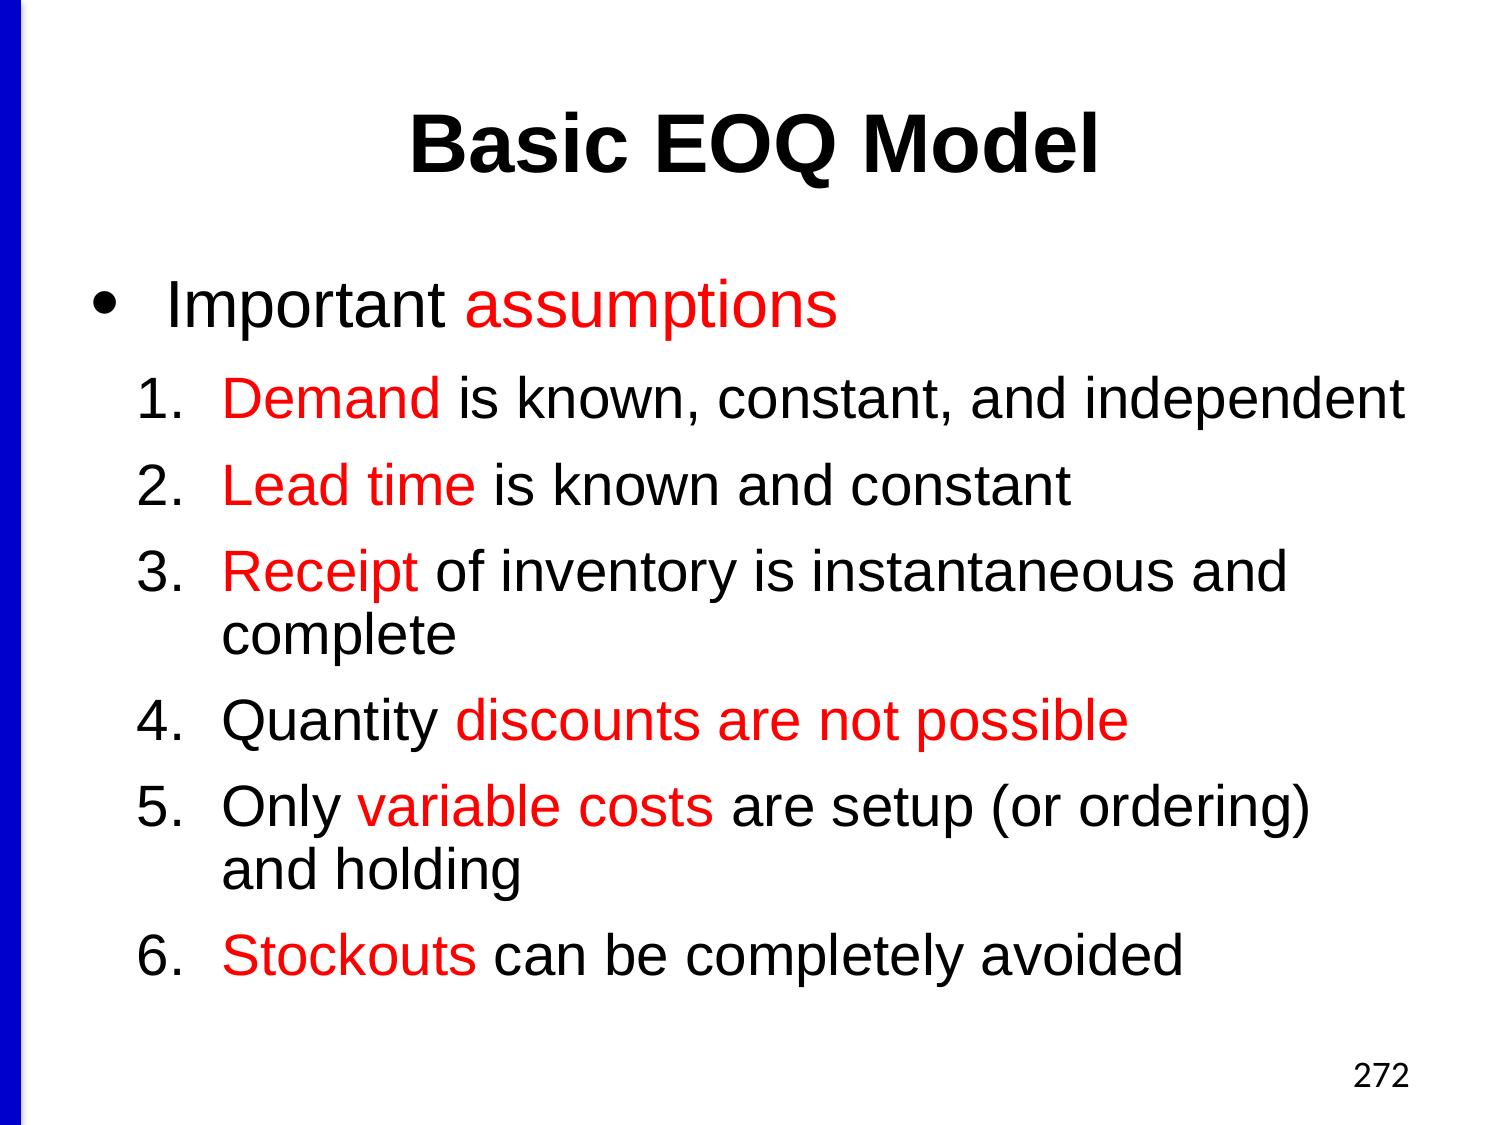

# Basic EOQ Model
Important assumptions
Demand is known, constant, and independent
Lead time is known and constant
Receipt of inventory is instantaneous and complete
Quantity discounts are not possible
Only variable costs are setup (or ordering) and holding
Stockouts can be completely avoided
272